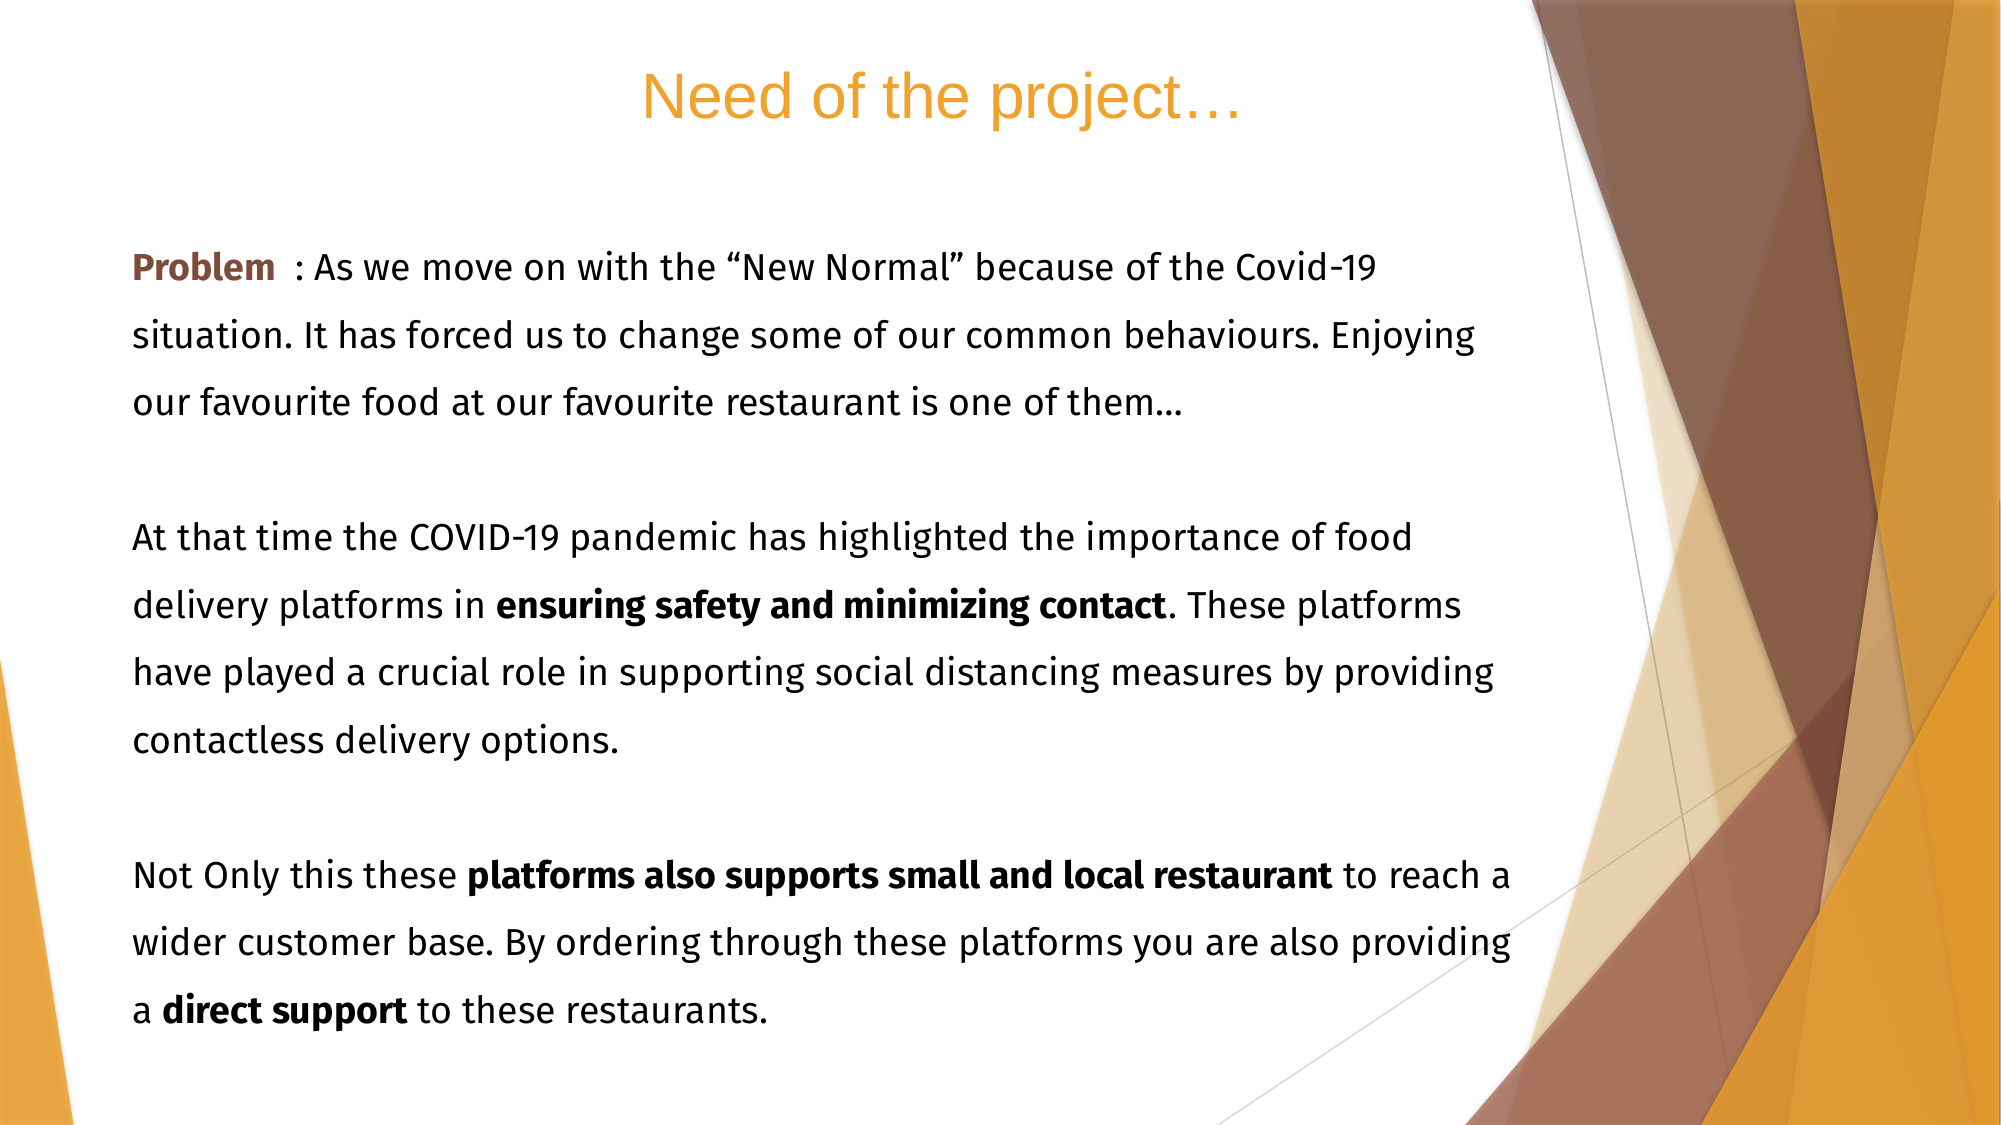

# Need of the project…
Problem  : As we move on with the “New Normal” because of the Covid-19 situation. It has forced us to change some of our common behaviours. Enjoying our favourite food at our favourite restaurant is one of them…

At that time the COVID-19 pandemic has highlighted the importance of food delivery platforms in ensuring safety and minimizing contact. These platforms have played a crucial role in supporting social distancing measures by providing contactless delivery options.

Not Only this these platforms also supports small and local restaurant to reach a wider customer base. By ordering through these platforms you are also providing  a direct support to these restaurants.